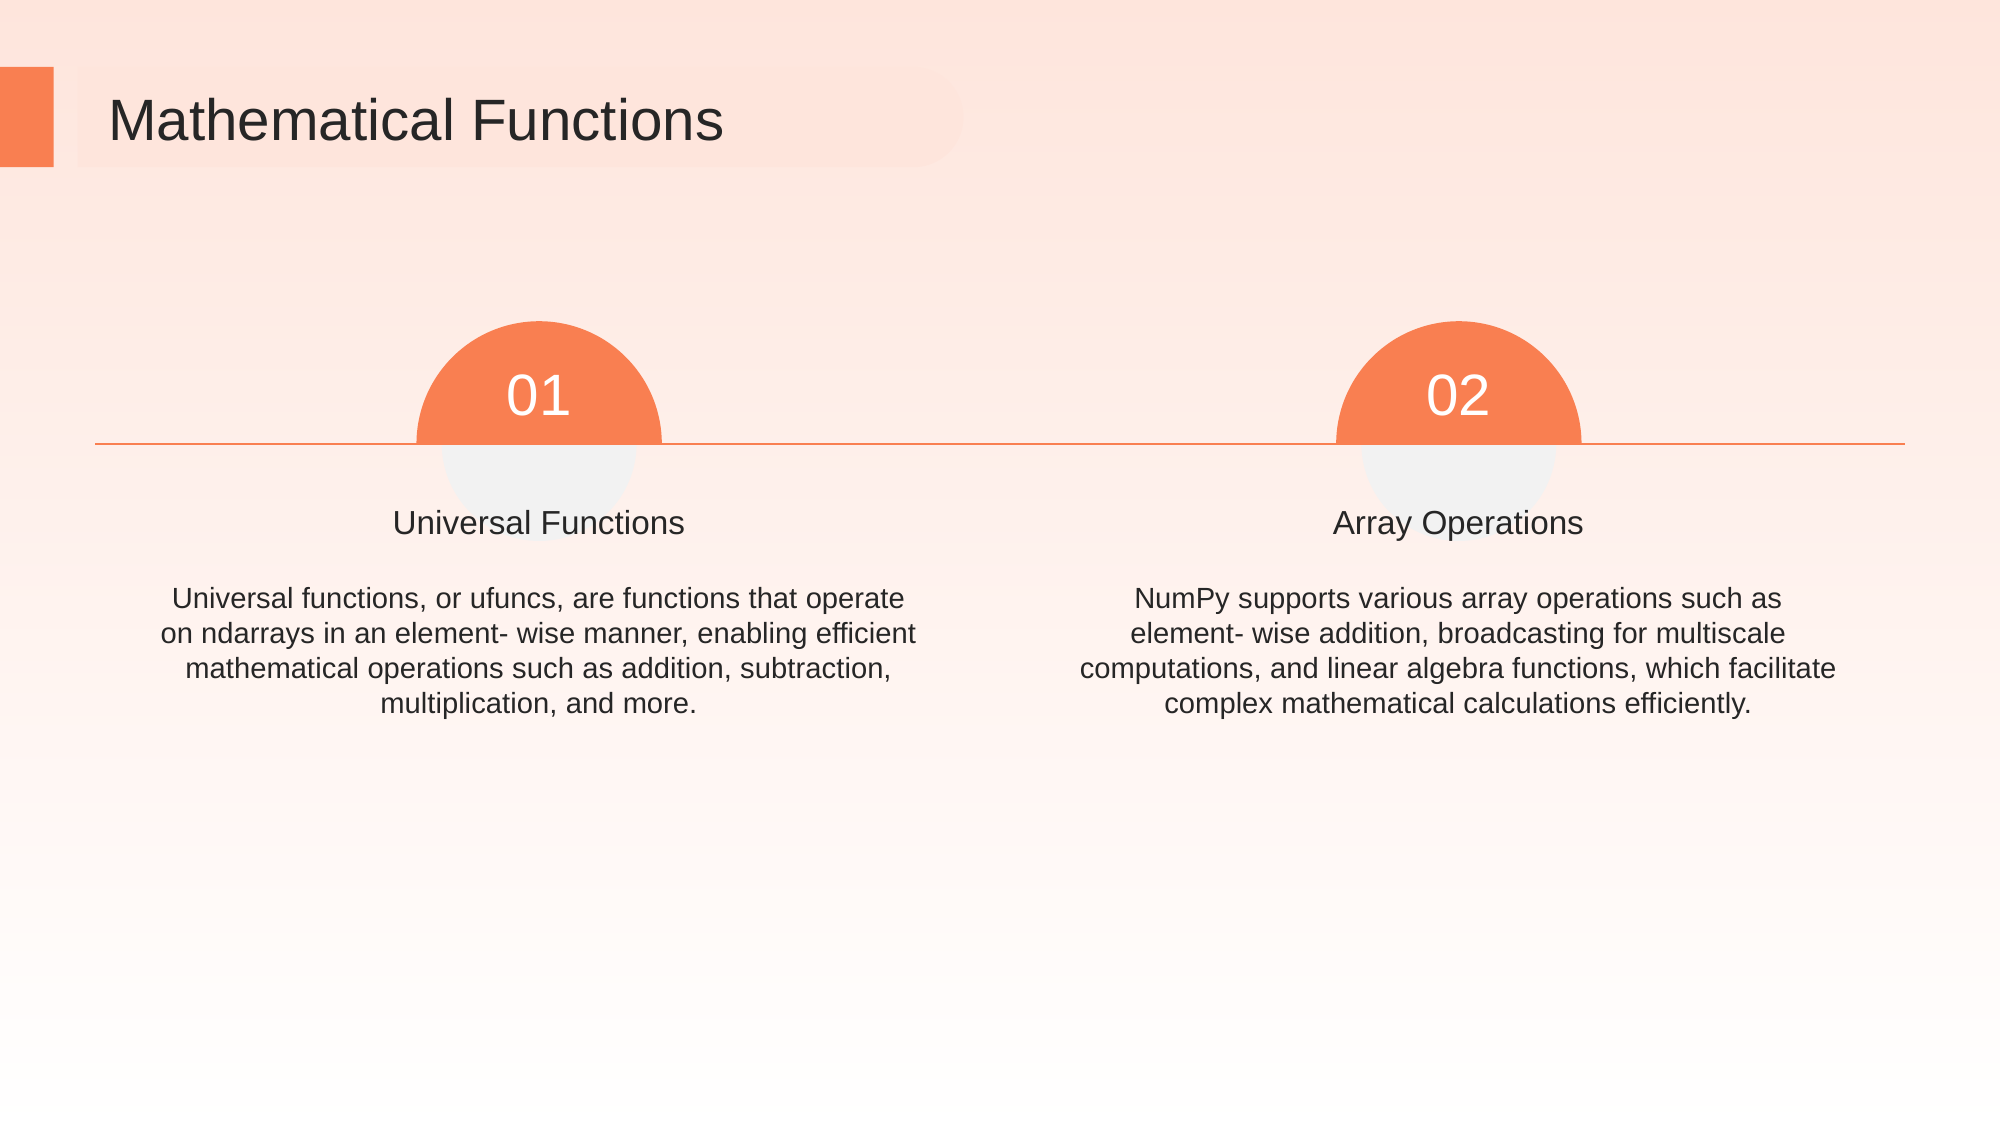

Mathematical Functions

01
02
Universal Functions
Array Operations
Universal functions, or ufuncs, are functions that operate on ndarrays in an element- wise manner, enabling efficient mathematical operations such as addition, subtraction, multiplication, and more.
NumPy supports various array operations such as element- wise addition, broadcasting for multiscale computations, and linear algebra functions, which facilitate complex mathematical calculations efficiently.